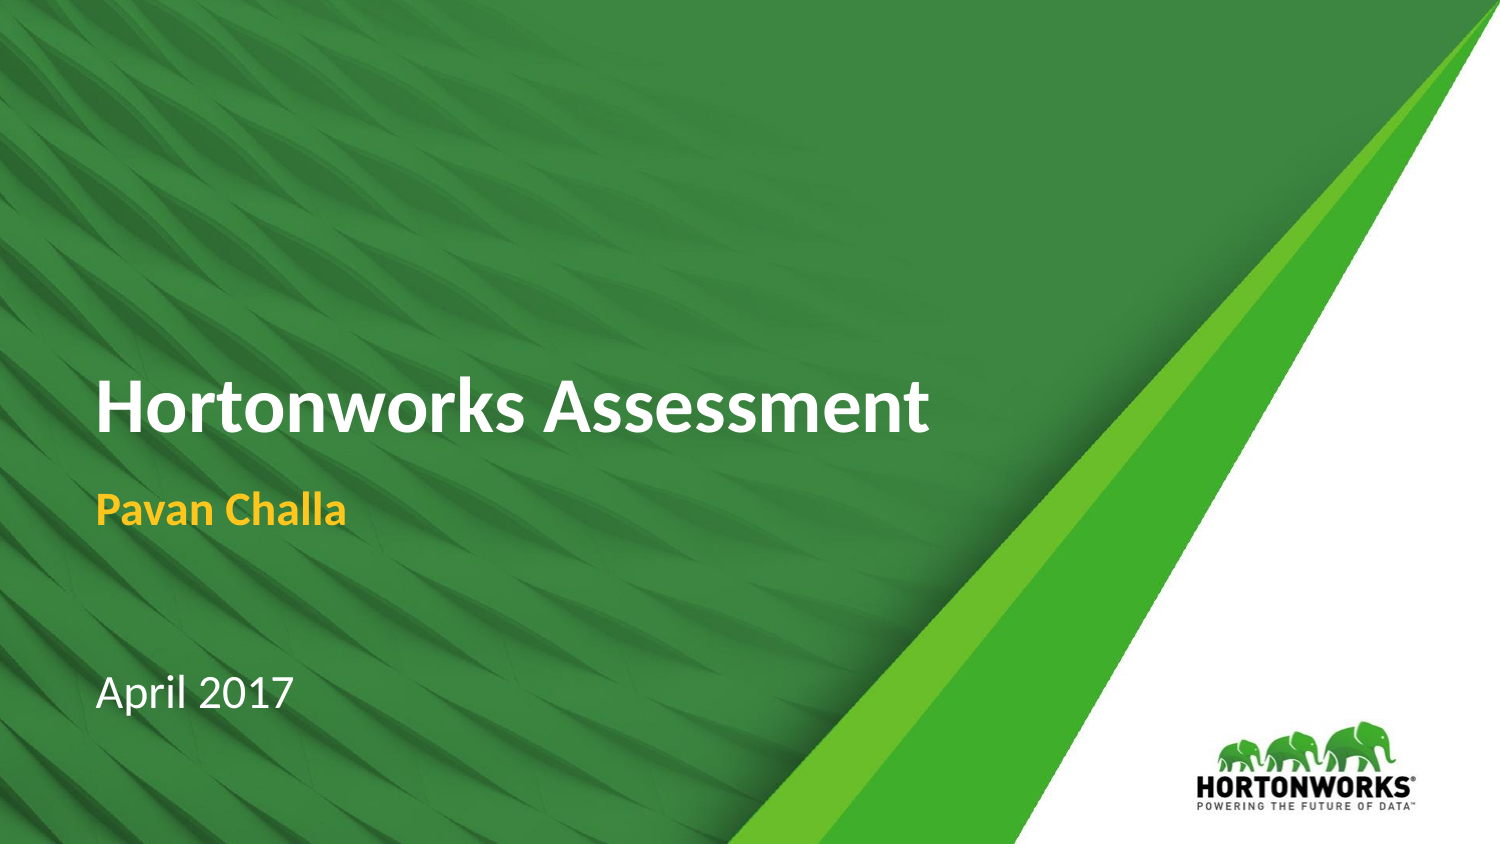

# Hortonworks Assessment
Pavan Challa
April 2017